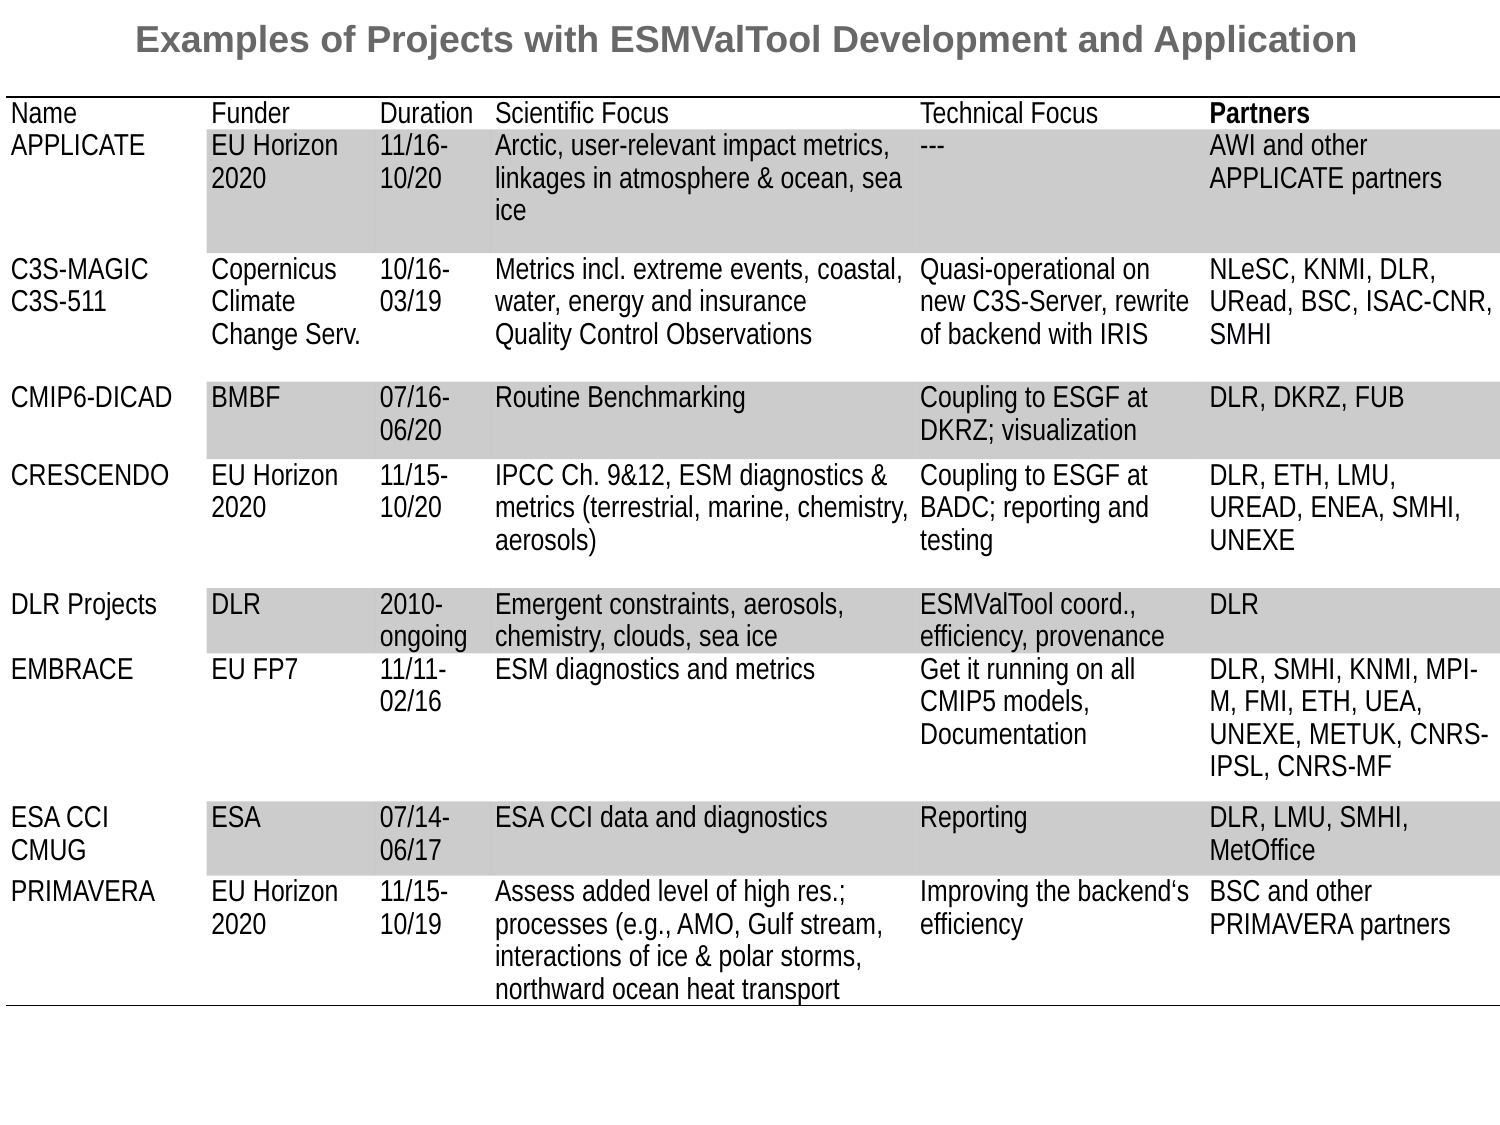

Examples of Projects with ESMValTool Development and Application
| Name | Funder | Duration | Scientific Focus | Technical Focus | Partners |
| --- | --- | --- | --- | --- | --- |
| APPLICATE | EU Horizon 2020 | 11/16-10/20 | Arctic, user-relevant impact metrics, linkages in atmosphere & ocean, sea ice | --- | AWI and other APPLICATE partners |
| C3S-MAGIC C3S-511 | Copernicus Climate Change Serv. | 10/16-03/19 | Metrics incl. extreme events, coastal, water, energy and insurance Quality Control Observations | Quasi-operational on new C3S-Server, rewrite of backend with IRIS | NLeSC, KNMI, DLR, URead, BSC, ISAC-CNR, SMHI |
| CMIP6-DICAD | BMBF | 07/16-06/20 | Routine Benchmarking | Coupling to ESGF at DKRZ; visualization | DLR, DKRZ, FUB |
| CRESCENDO | EU Horizon 2020 | 11/15-10/20 | IPCC Ch. 9&12, ESM diagnostics & metrics (terrestrial, marine, chemistry, aerosols) | Coupling to ESGF at BADC; reporting and testing | DLR, ETH, LMU, UREAD, ENEA, SMHI, UNEXE |
| DLR Projects | DLR | 2010-ongoing | Emergent constraints, aerosols, chemistry, clouds, sea ice | ESMValTool coord., efficiency, provenance | DLR |
| EMBRACE | EU FP7 | 11/11-02/16 | ESM diagnostics and metrics | Get it running on all CMIP5 models, Documentation | DLR, SMHI, KNMI, MPI-M, FMI, ETH, UEA, UNEXE, METUK, CNRS-IPSL, CNRS-MF |
| ESA CCI CMUG | ESA | 07/14-06/17 | ESA CCI data and diagnostics | Reporting | DLR, LMU, SMHI, MetOffice |
| PRIMAVERA | EU Horizon 2020 | 11/15-10/19 | Assess added level of high res.; processes (e.g., AMO, Gulf stream, interactions of ice & polar storms, northward ocean heat transport | Improving the backend‘s efficiency | BSC and other PRIMAVERA partners |